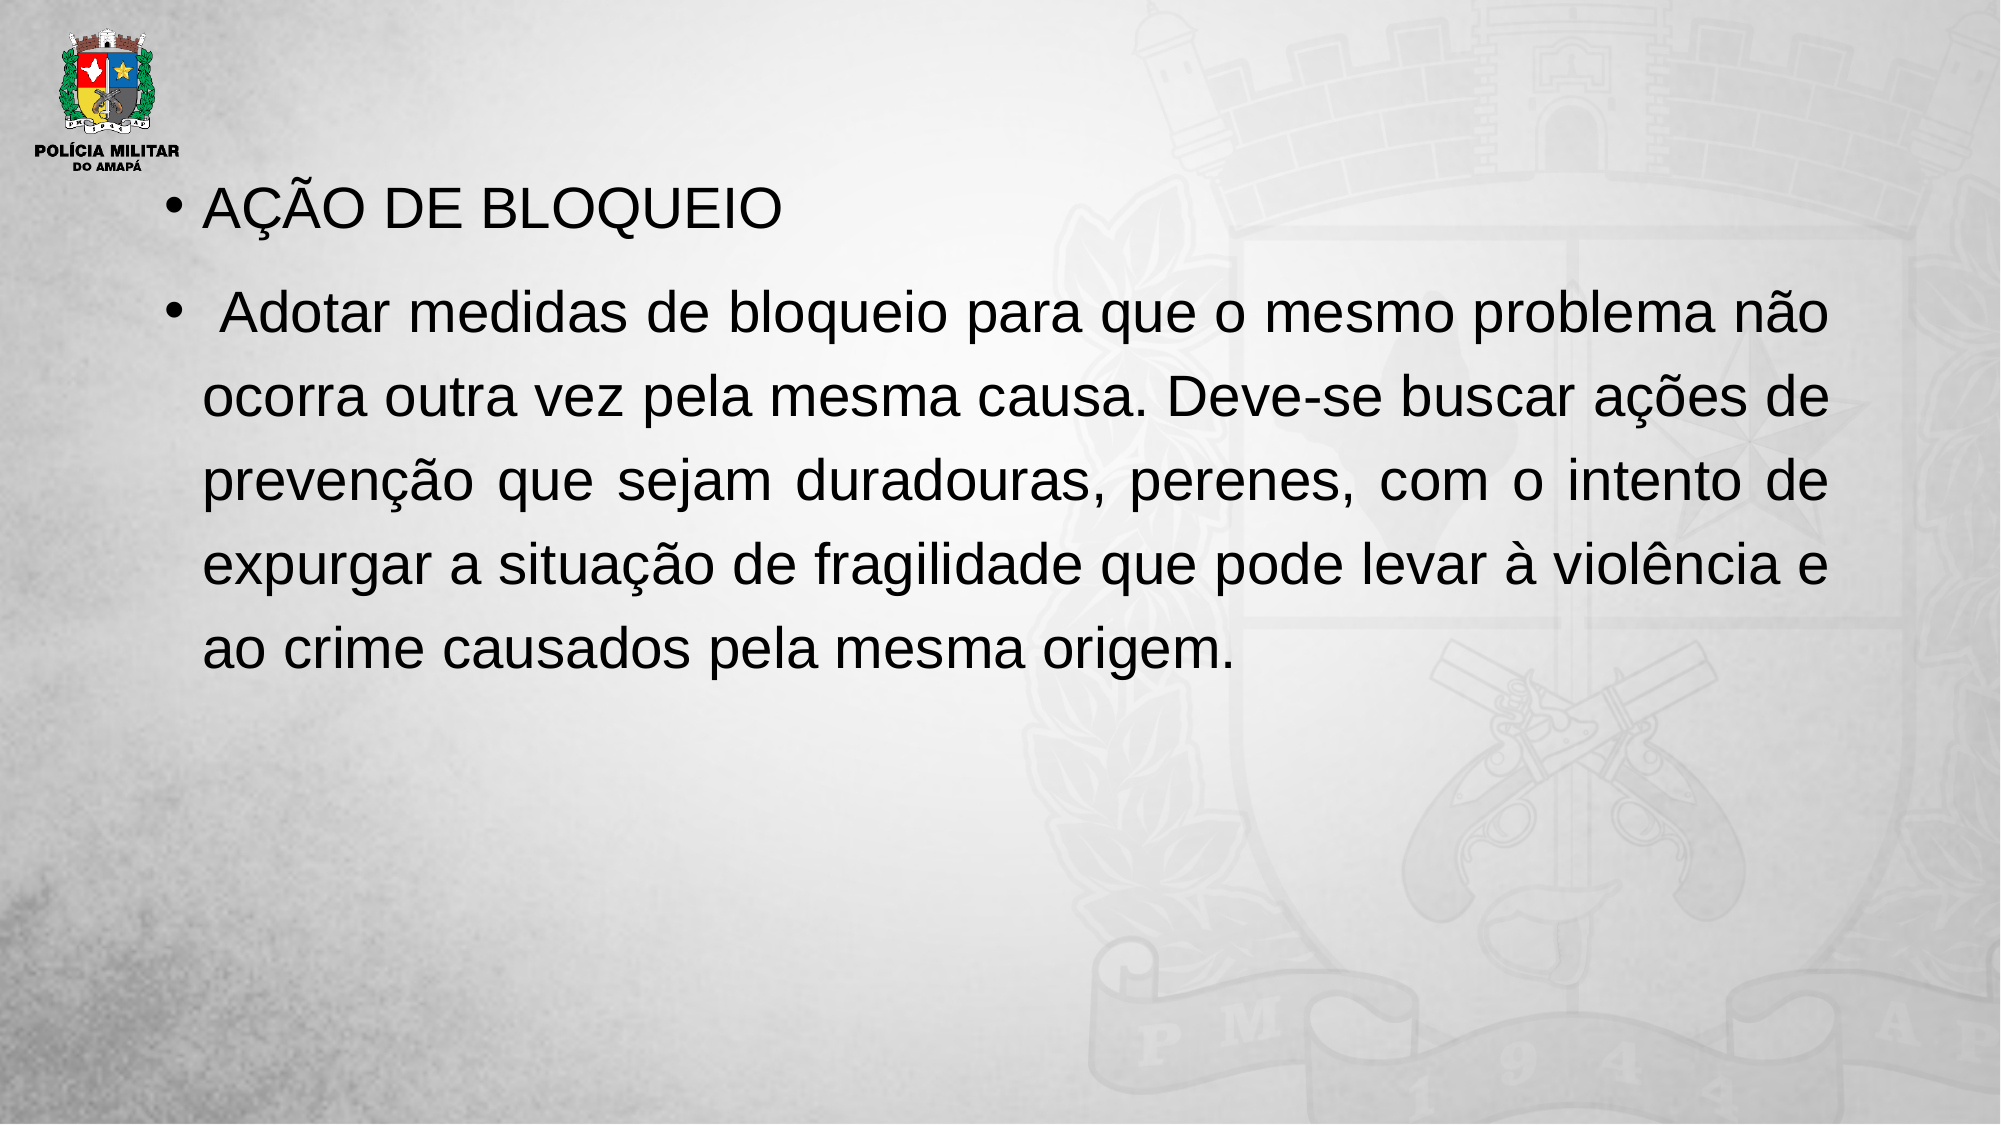

#
AÇÃO DE BLOQUEIO
 Adotar medidas de bloqueio para que o mesmo problema não ocorra outra vez pela mesma causa. Deve-se buscar ações de prevenção que sejam duradouras, perenes, com o intento de expurgar a situação de fragilidade que pode levar à violência e ao crime causados pela mesma origem.